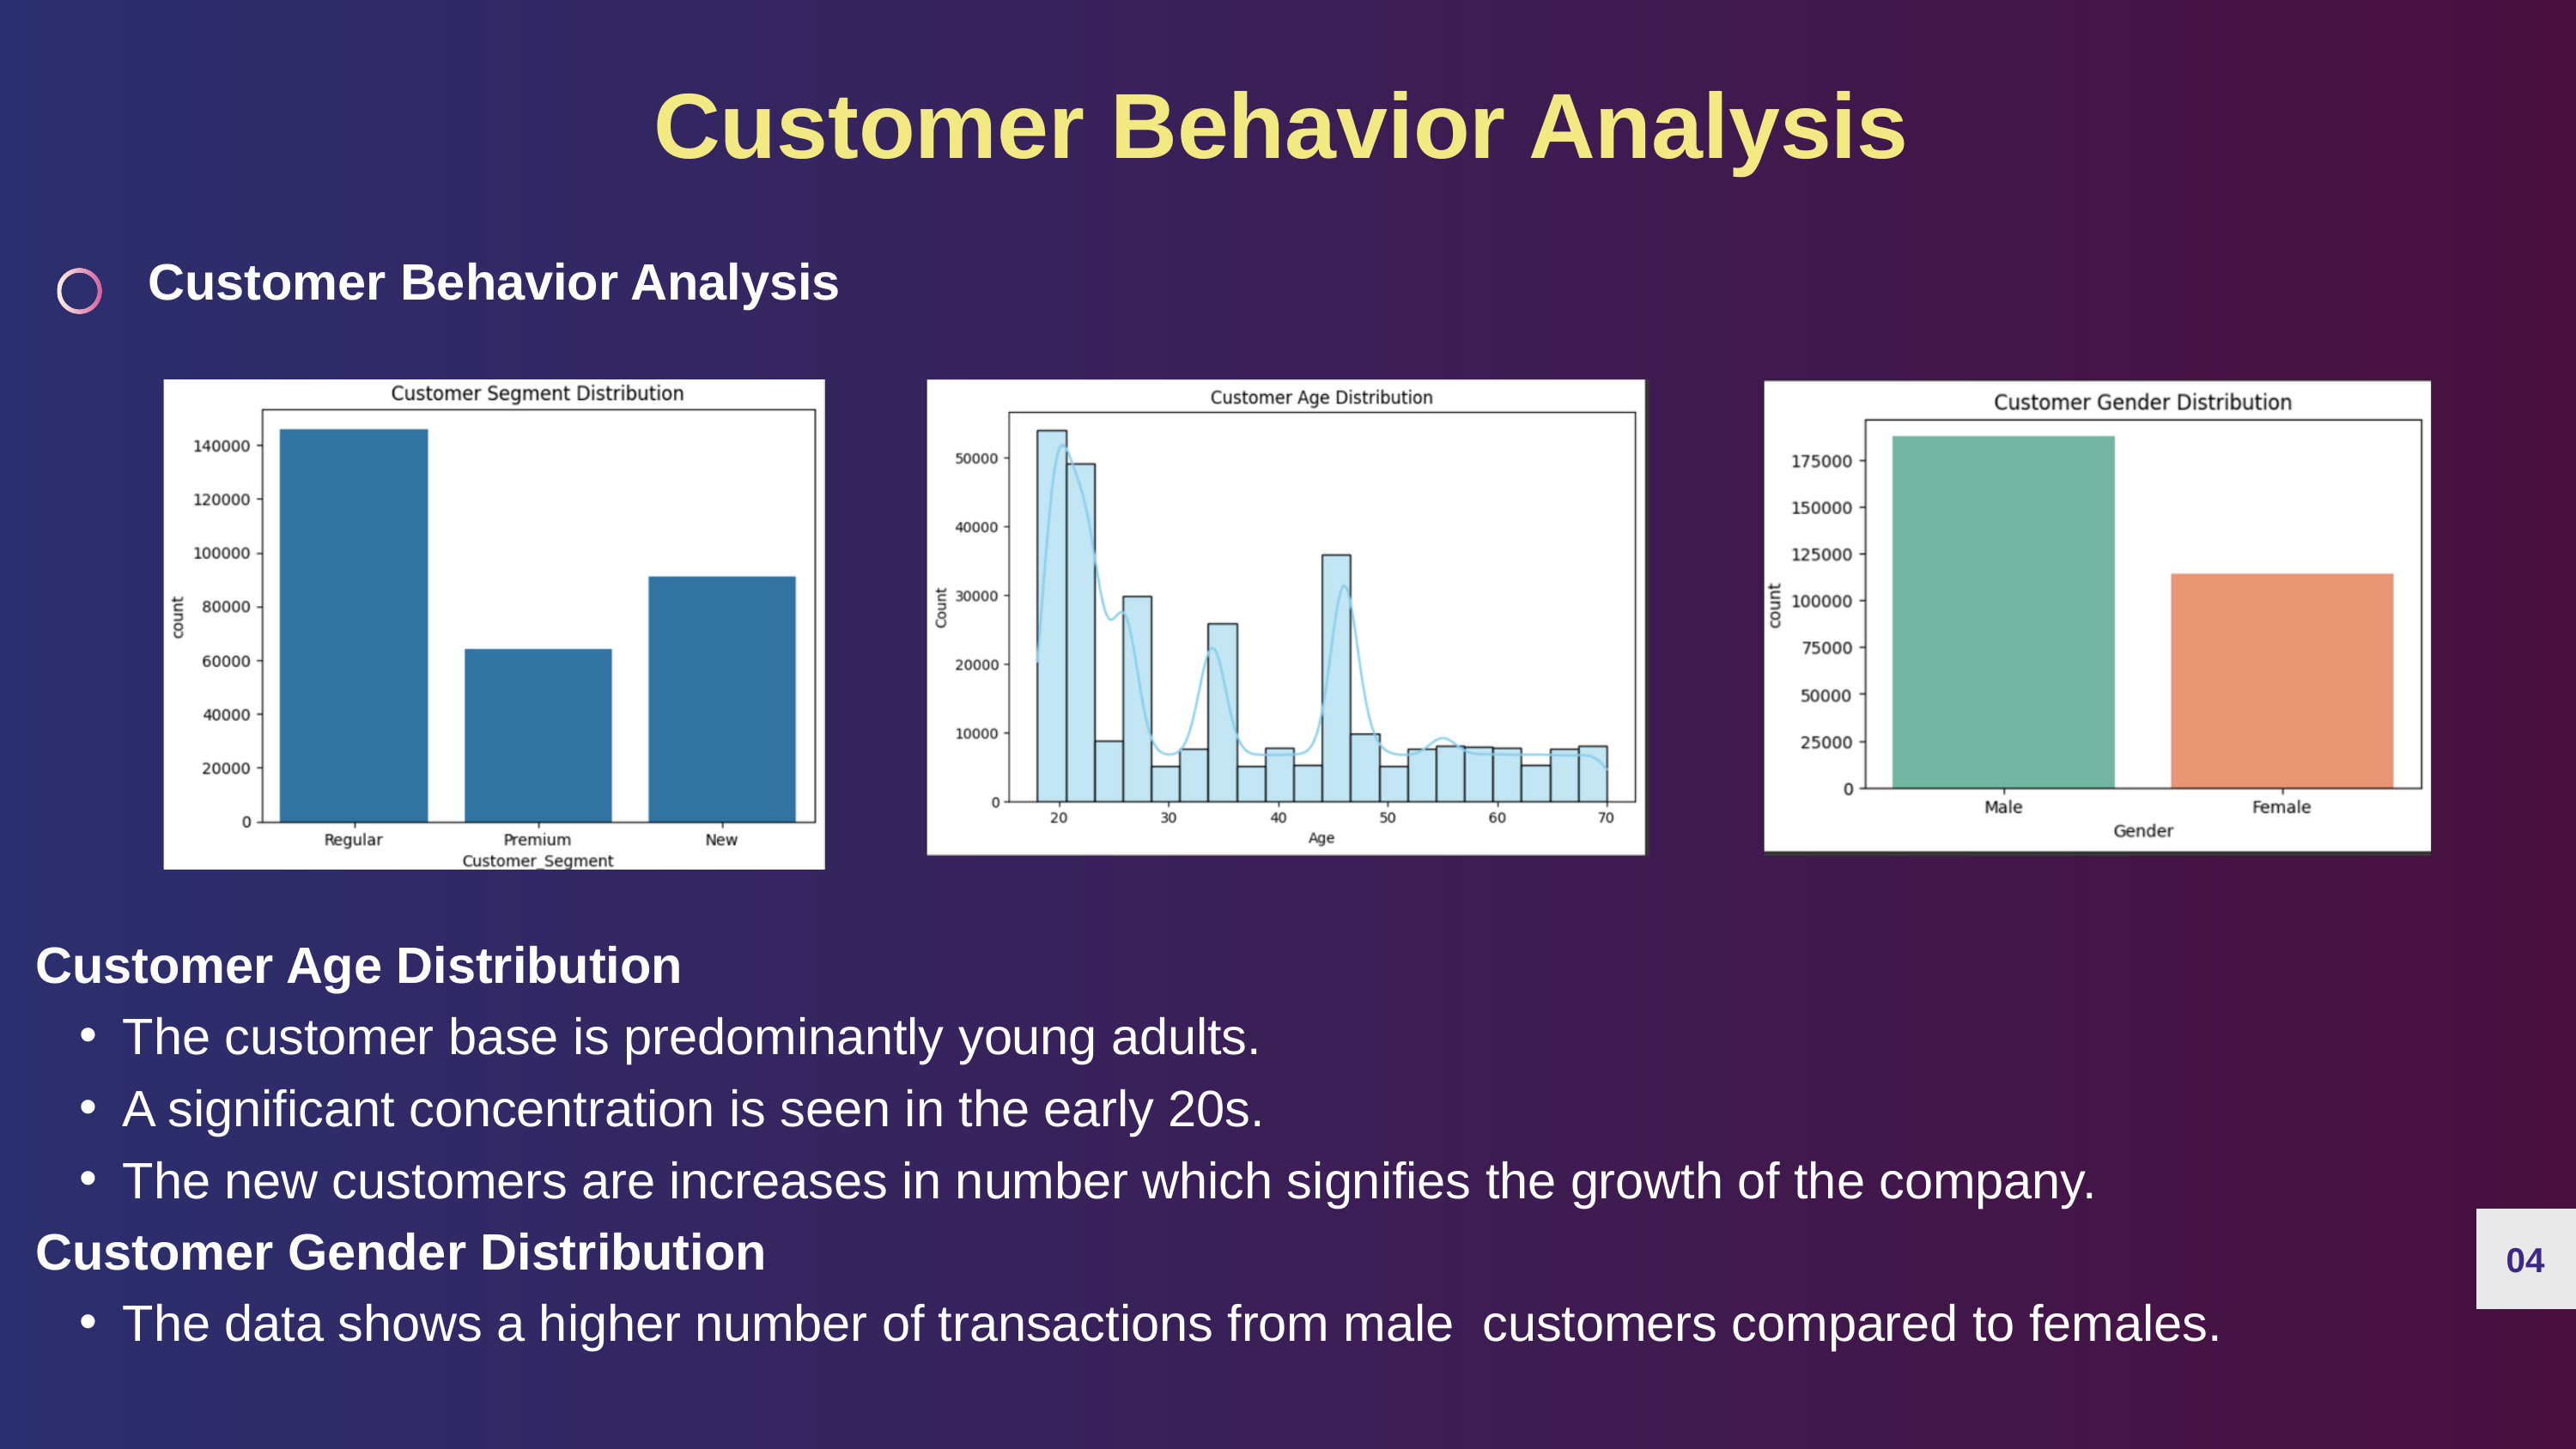

Customer Behavior Analysis
Customer Behavior Analysis

Customer Age Distribution
The customer base is predominantly young adults.
A significant concentration is seen in the early 20s.
The new customers are increases in number which signifies the growth of the company.
Customer Gender Distribution
The data shows a higher number of transactions from male  customers compared to females.

04